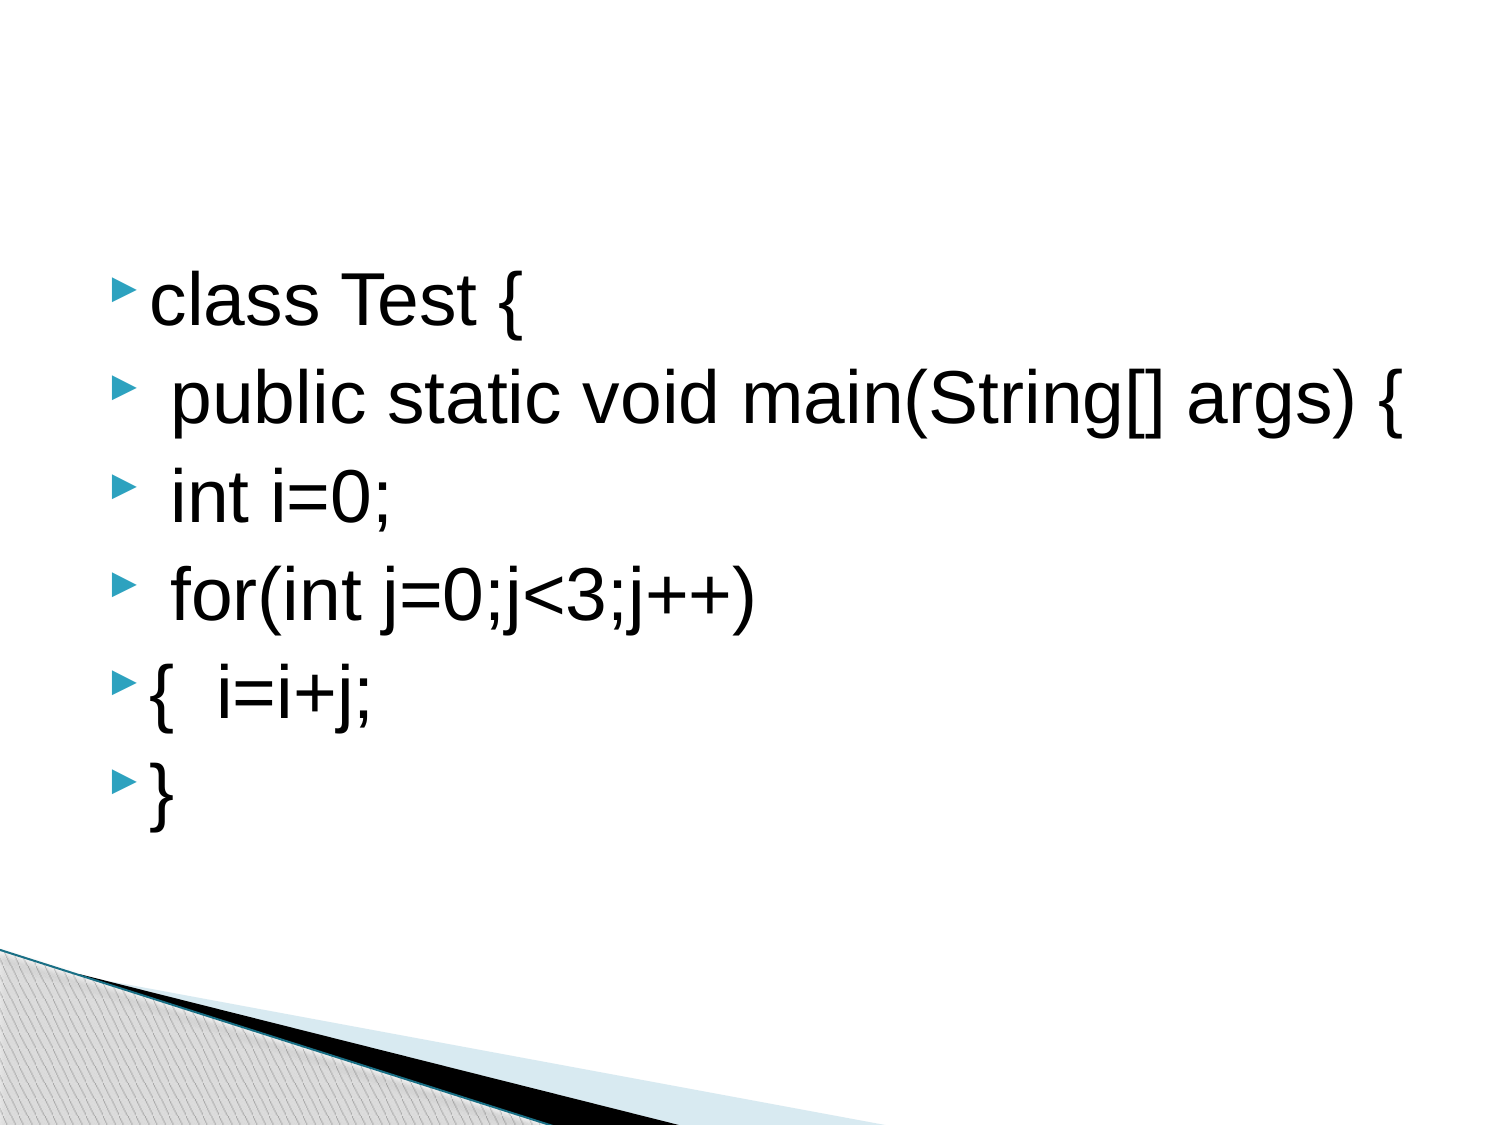

#
class Test {
 public static void main(String[] args) {
 int i=0;
 for(int j=0;j<3;j++)
{  i=i+j;
}